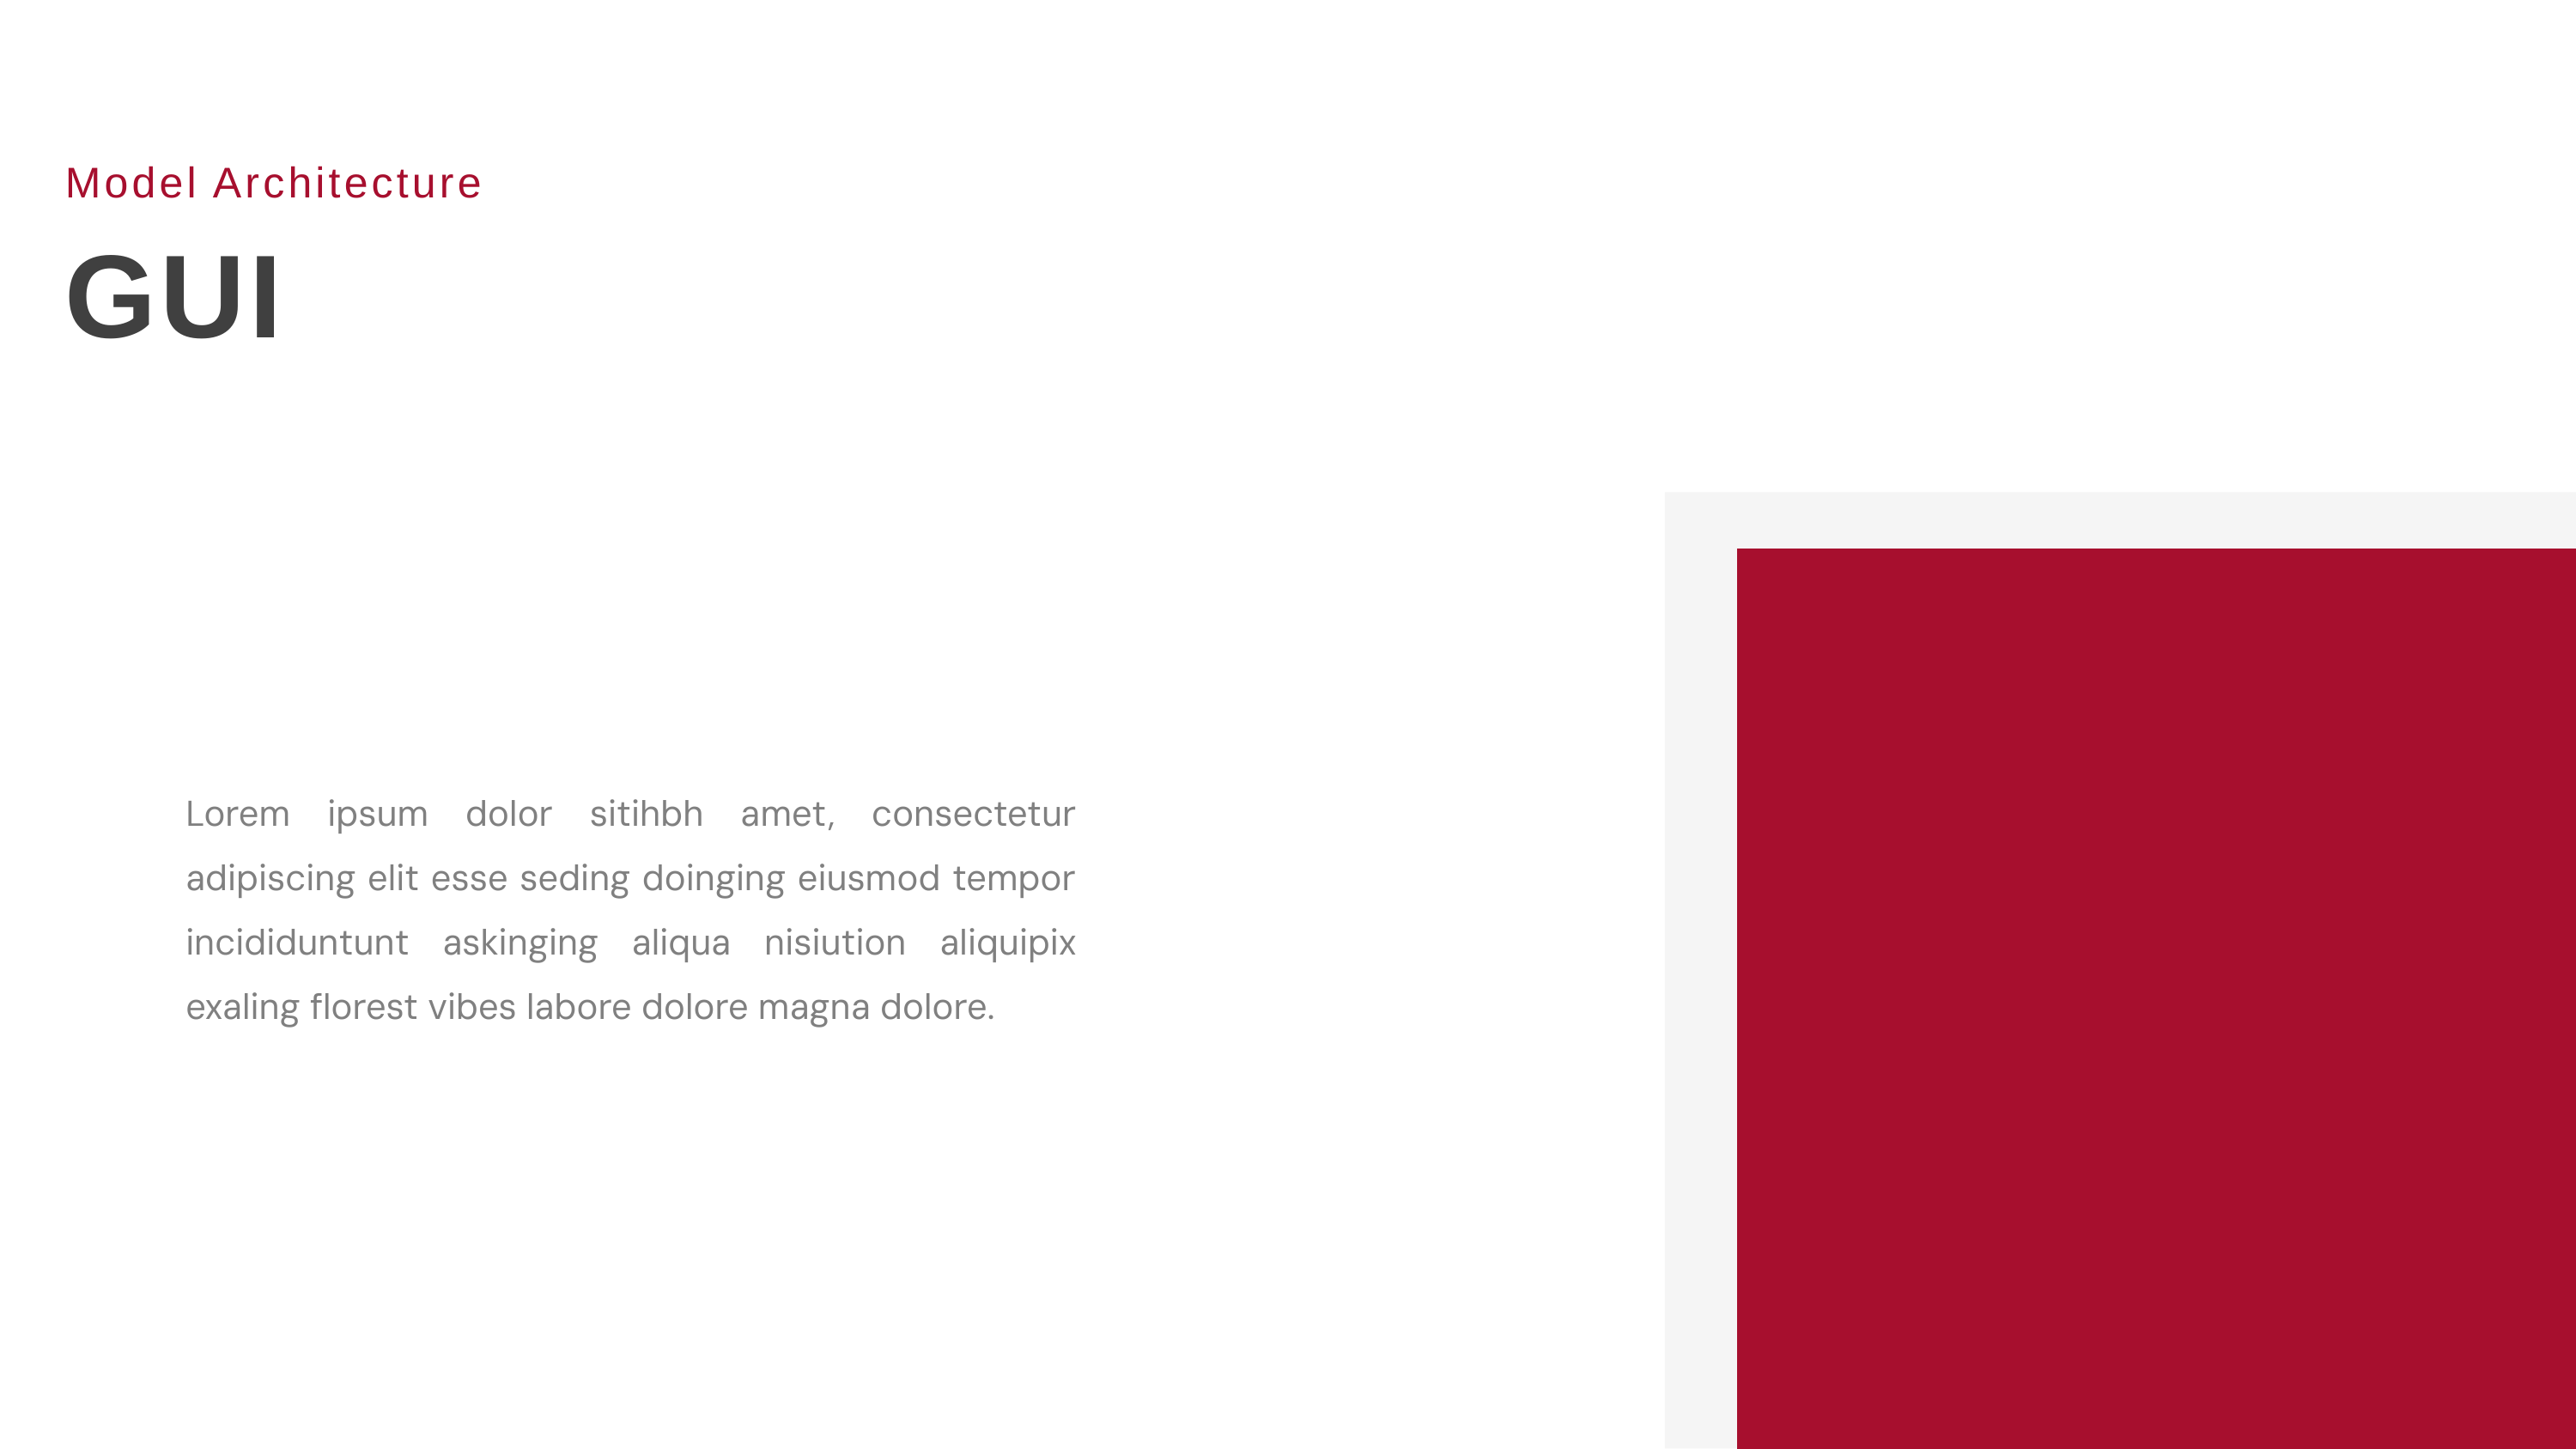

Model Architecture
GUI

Lorem ipsum dolor sitihbh amet, consectetur adipiscing elit esse seding doinging eiusmod tempor incididuntunt askinging aliqua nisiution aliquipix exaling florest vibes labore dolore magna dolore.